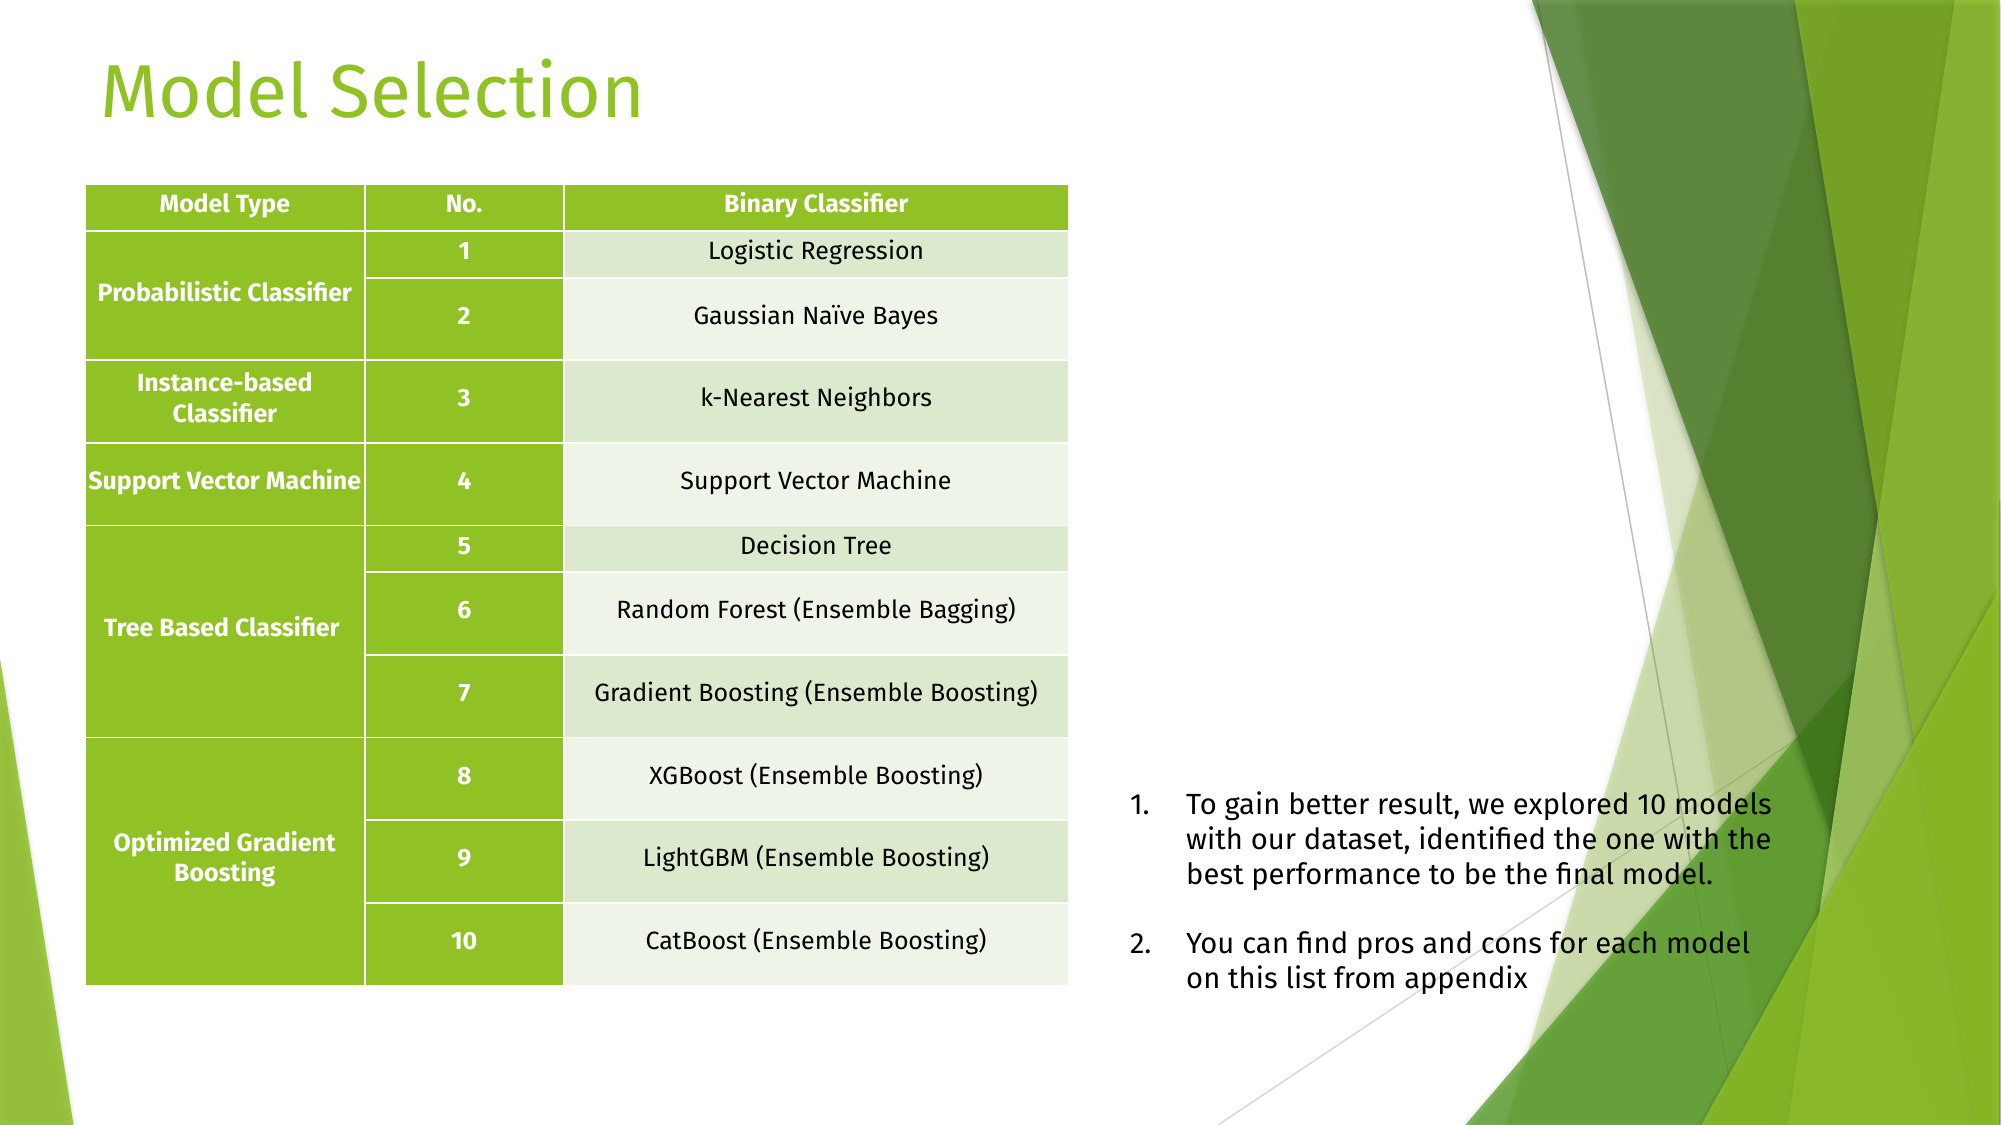

# Model Selection
| Model Type | No. | Binary Classifier |
| --- | --- | --- |
| Probabilistic Classifier | 1 | Logistic Regression |
|  | 2 | Gaussian Naïve Bayes |
| Instance-based Classifier | 3 | k-Nearest Neighbors |
| Support Vector Machine | 4 | Support Vector Machine |
| Tree Based Classifier | 5 | Decision Tree |
|  | 6 | Random Forest (Ensemble Bagging) |
|  | 7 | Gradient Boosting (Ensemble Boosting) |
| Optimized Gradient Boosting | 8 | XGBoost (Ensemble Boosting) |
|  | 9 | LightGBM (Ensemble Boosting) |
|  | 10 | CatBoost (Ensemble Boosting) |
To gain better result, we explored 10 models with our dataset, identified the one with the best performance to be the final model.

You can find pros and cons for each model on this list from appendix